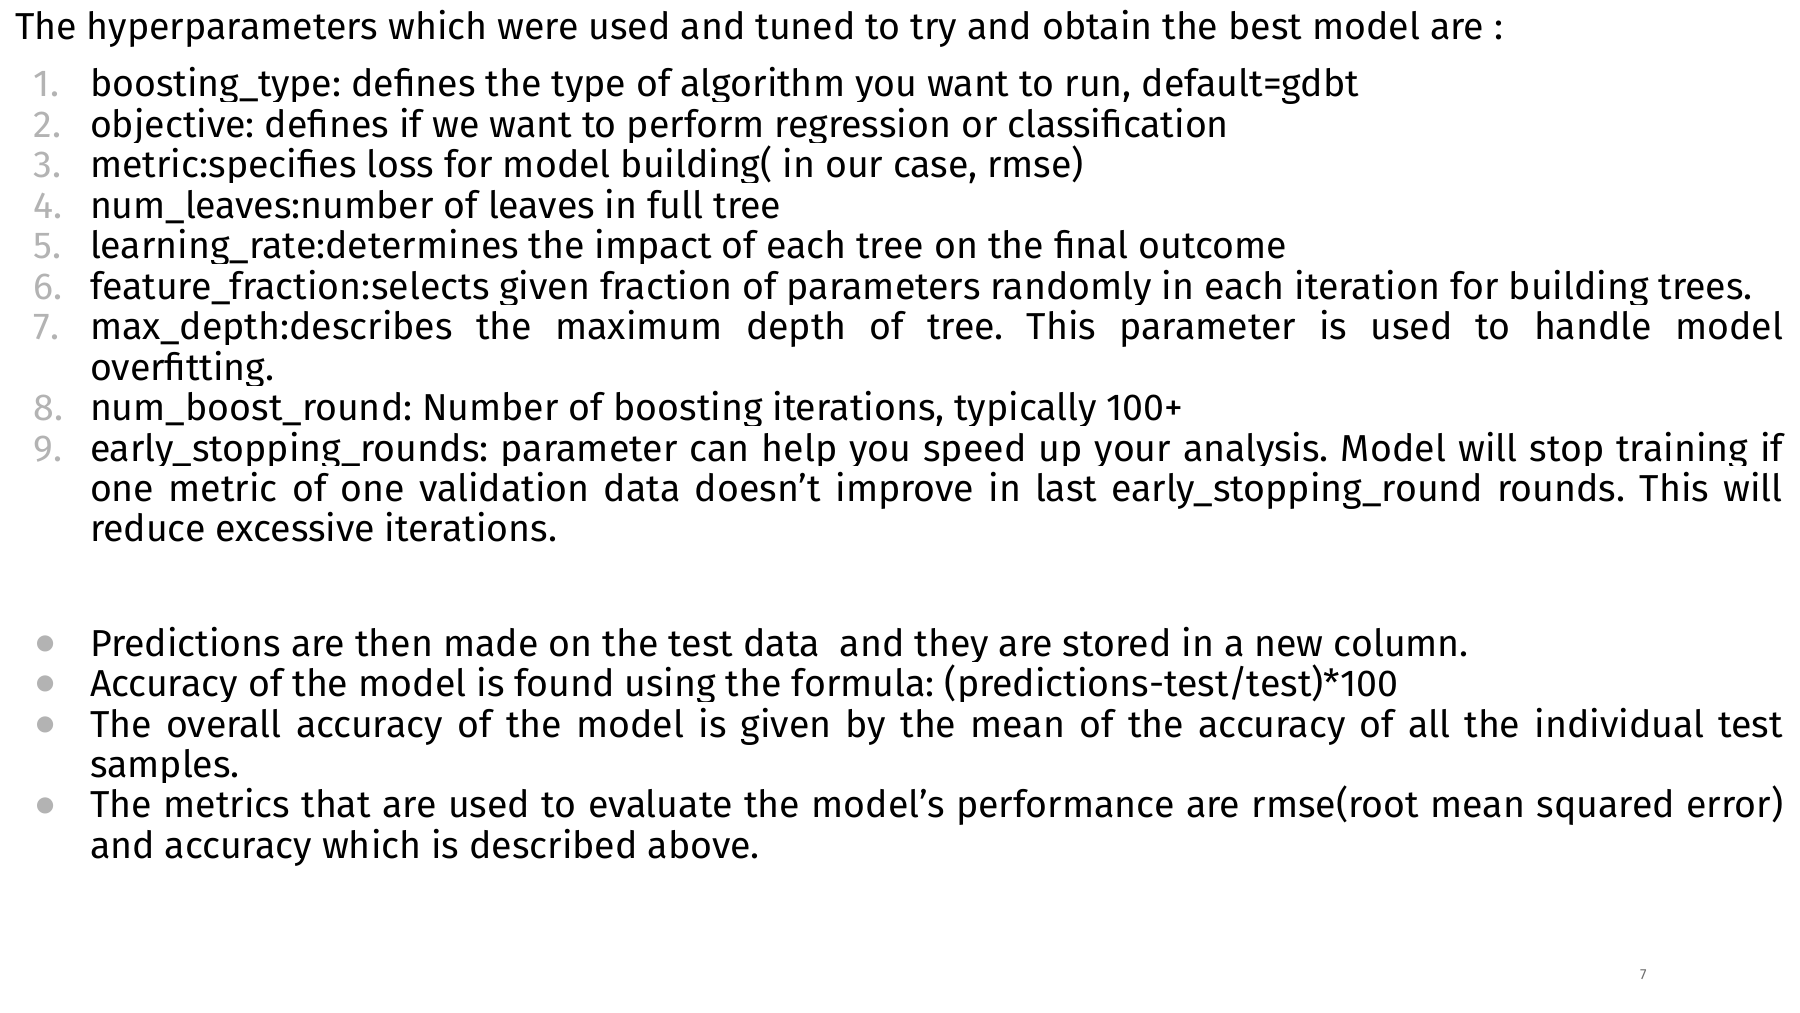

The hyperparameters which were used and tuned to try and obtain the best model are :
boosting_type: defines the type of algorithm you want to run, default=gdbt
objective: defines if we want to perform regression or classification
metric:specifies loss for model building( in our case, rmse)
num_leaves:number of leaves in full tree
learning_rate:determines the impact of each tree on the final outcome
feature_fraction:selects given fraction of parameters randomly in each iteration for building trees.
max_depth:describes the maximum depth of tree. This parameter is used to handle model overfitting.
num_boost_round: Number of boosting iterations, typically 100+
early_stopping_rounds: parameter can help you speed up your analysis. Model will stop training if one metric of one validation data doesn’t improve in last early_stopping_round rounds. This will reduce excessive iterations.

Predictions are then made on the test data  and they are stored in a new column.
Accuracy of the model is found using the formula: (predictions-test/test)*100
The overall accuracy of the model is given by the mean of the accuracy of all the individual test samples.
The metrics that are used to evaluate the model’s performance are rmse(root mean squared error) and accuracy which is described above.